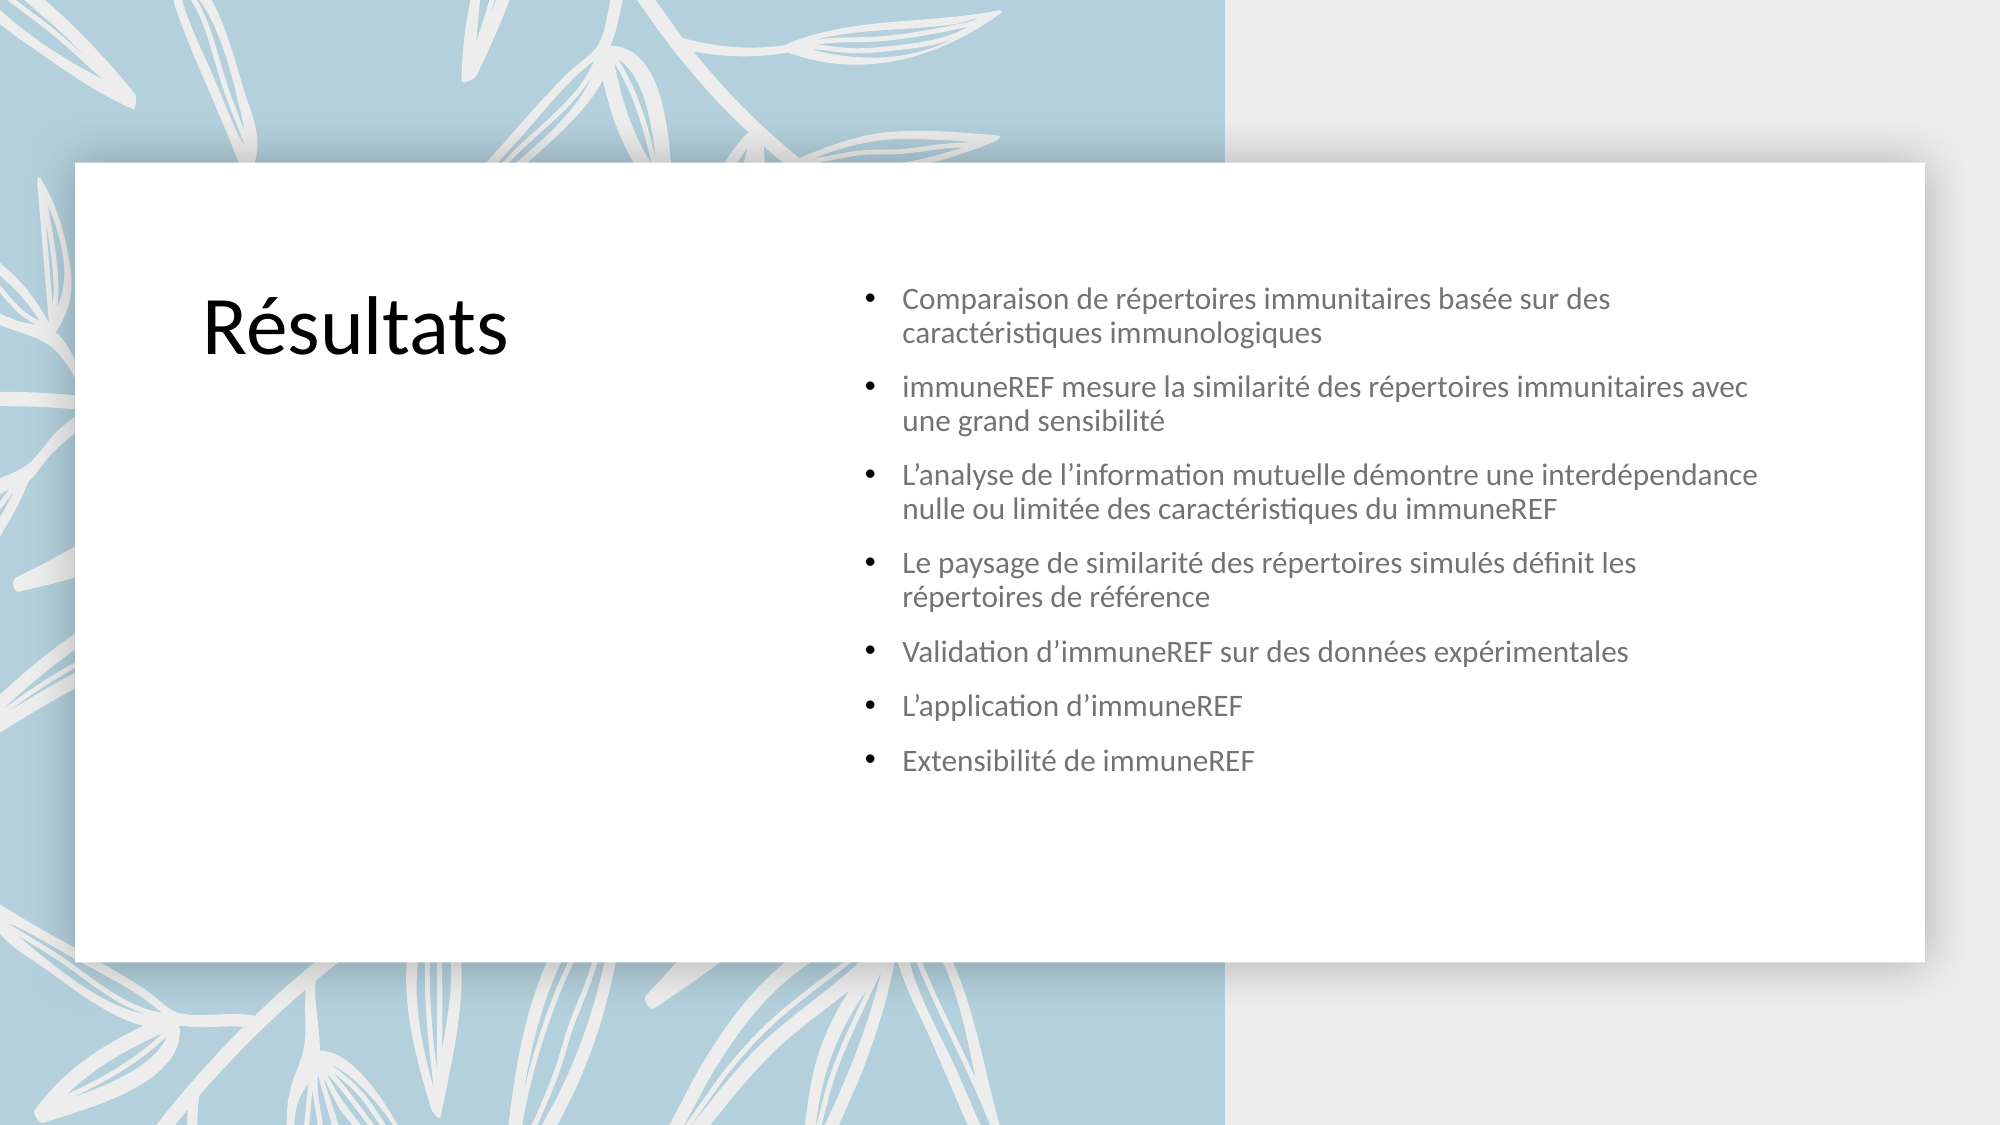

# Résultats
Comparaison de répertoires immunitaires basée sur des caractéristiques immunologiques
immuneREF mesure la similarité des répertoires immunitaires avec une grand sensibilité
L’analyse de l’information mutuelle démontre une interdépendance nulle ou limitée des caractéristiques du immuneREF
Le paysage de similarité des répertoires simulés définit les répertoires de référence
Validation d’immuneREF sur des données expérimentales
L’application d’immuneREF
Extensibilité de immuneREF